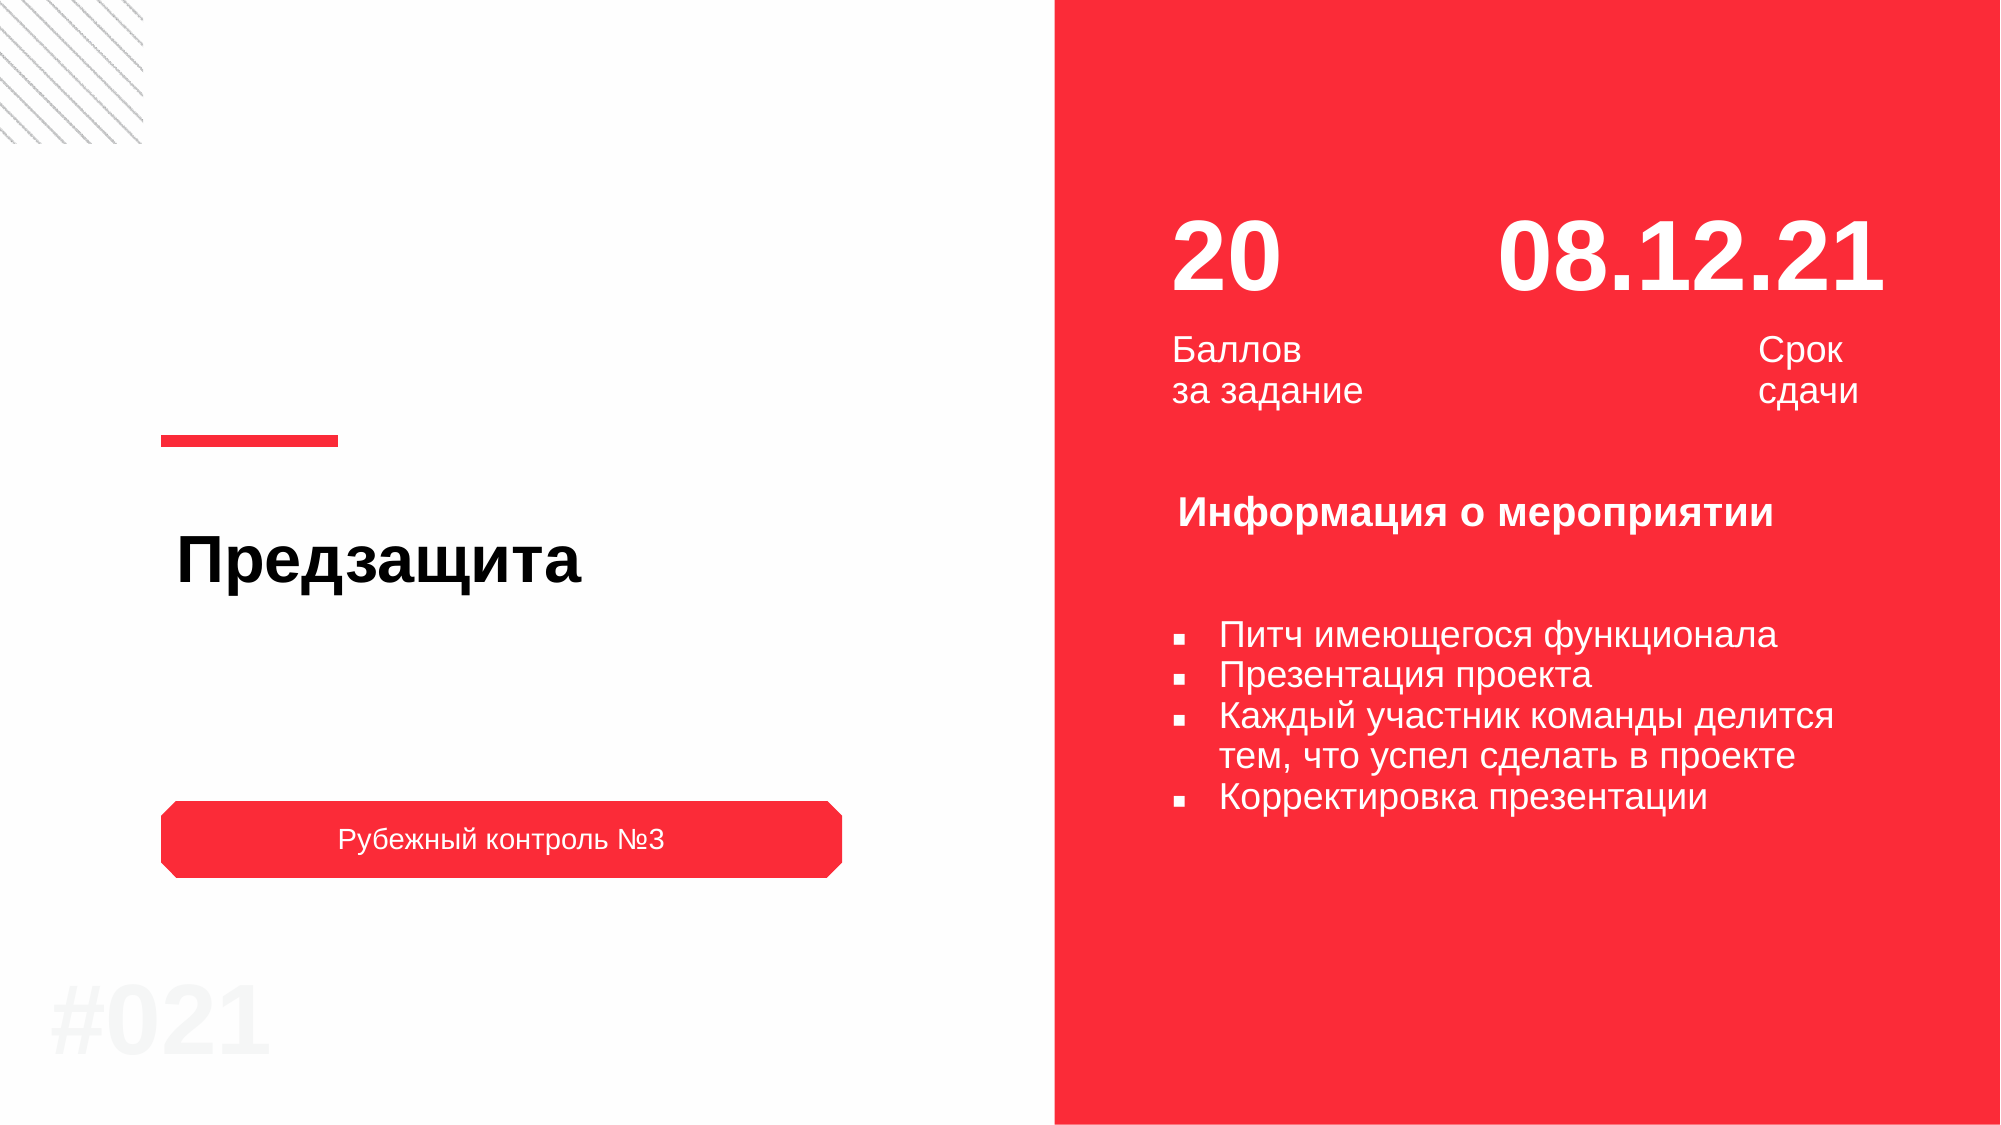

20
08.12.21
Баллов
за задание
Срок
сдачи
Информация о мероприятии
Предзащита

Питч имеющегося функционала
Презентация проекта
Каждый участник команды делится тем, что успел сделать в проекте
Корректировка презентации
Рубежный контроль №3
#021